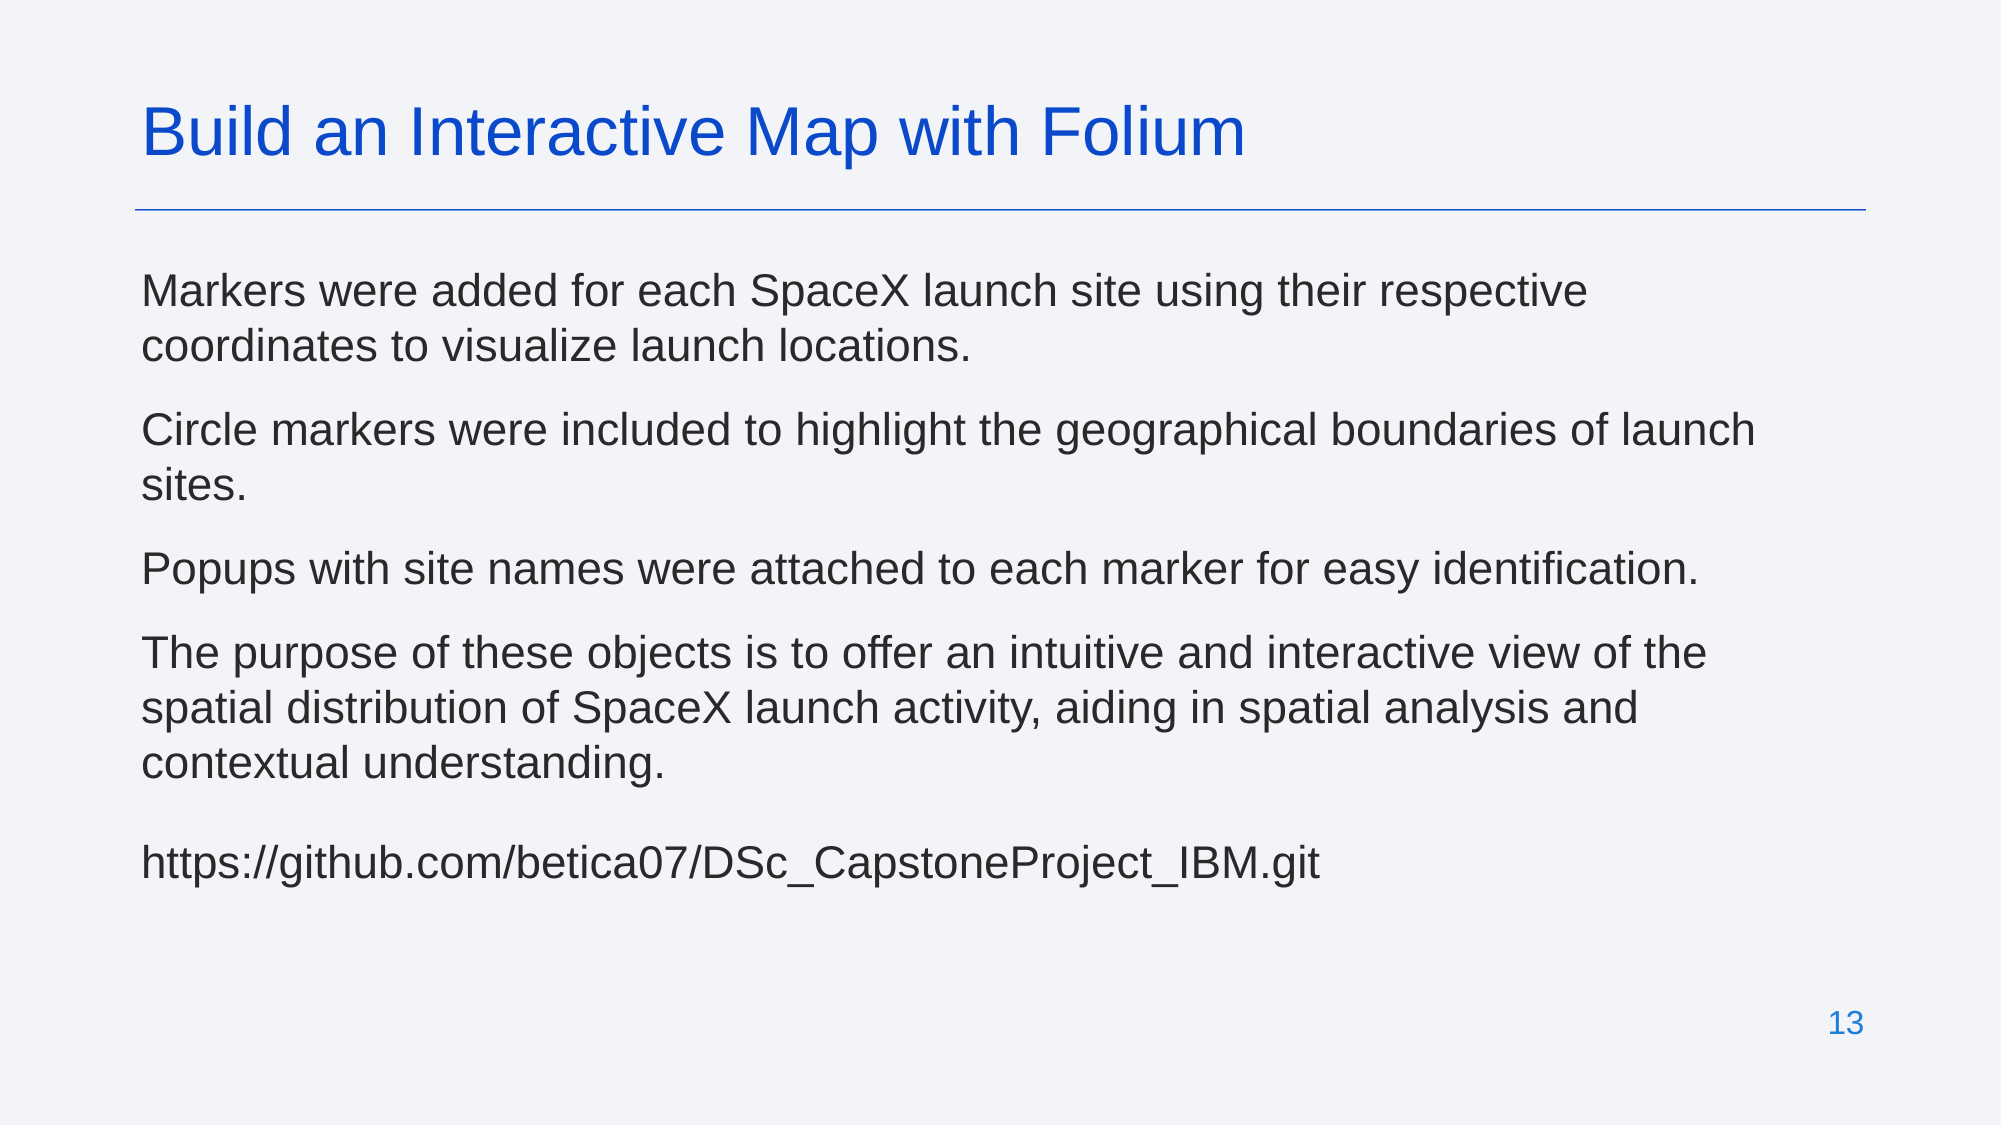

Build an Interactive Map with Folium
Markers were added for each SpaceX launch site using their respective coordinates to visualize launch locations.
Circle markers were included to highlight the geographical boundaries of launch sites.
Popups with site names were attached to each marker for easy identification.
The purpose of these objects is to offer an intuitive and interactive view of the spatial distribution of SpaceX launch activity, aiding in spatial analysis and contextual understanding.

https://github.com/betica07/DSc_CapstoneProject_IBM.git

13